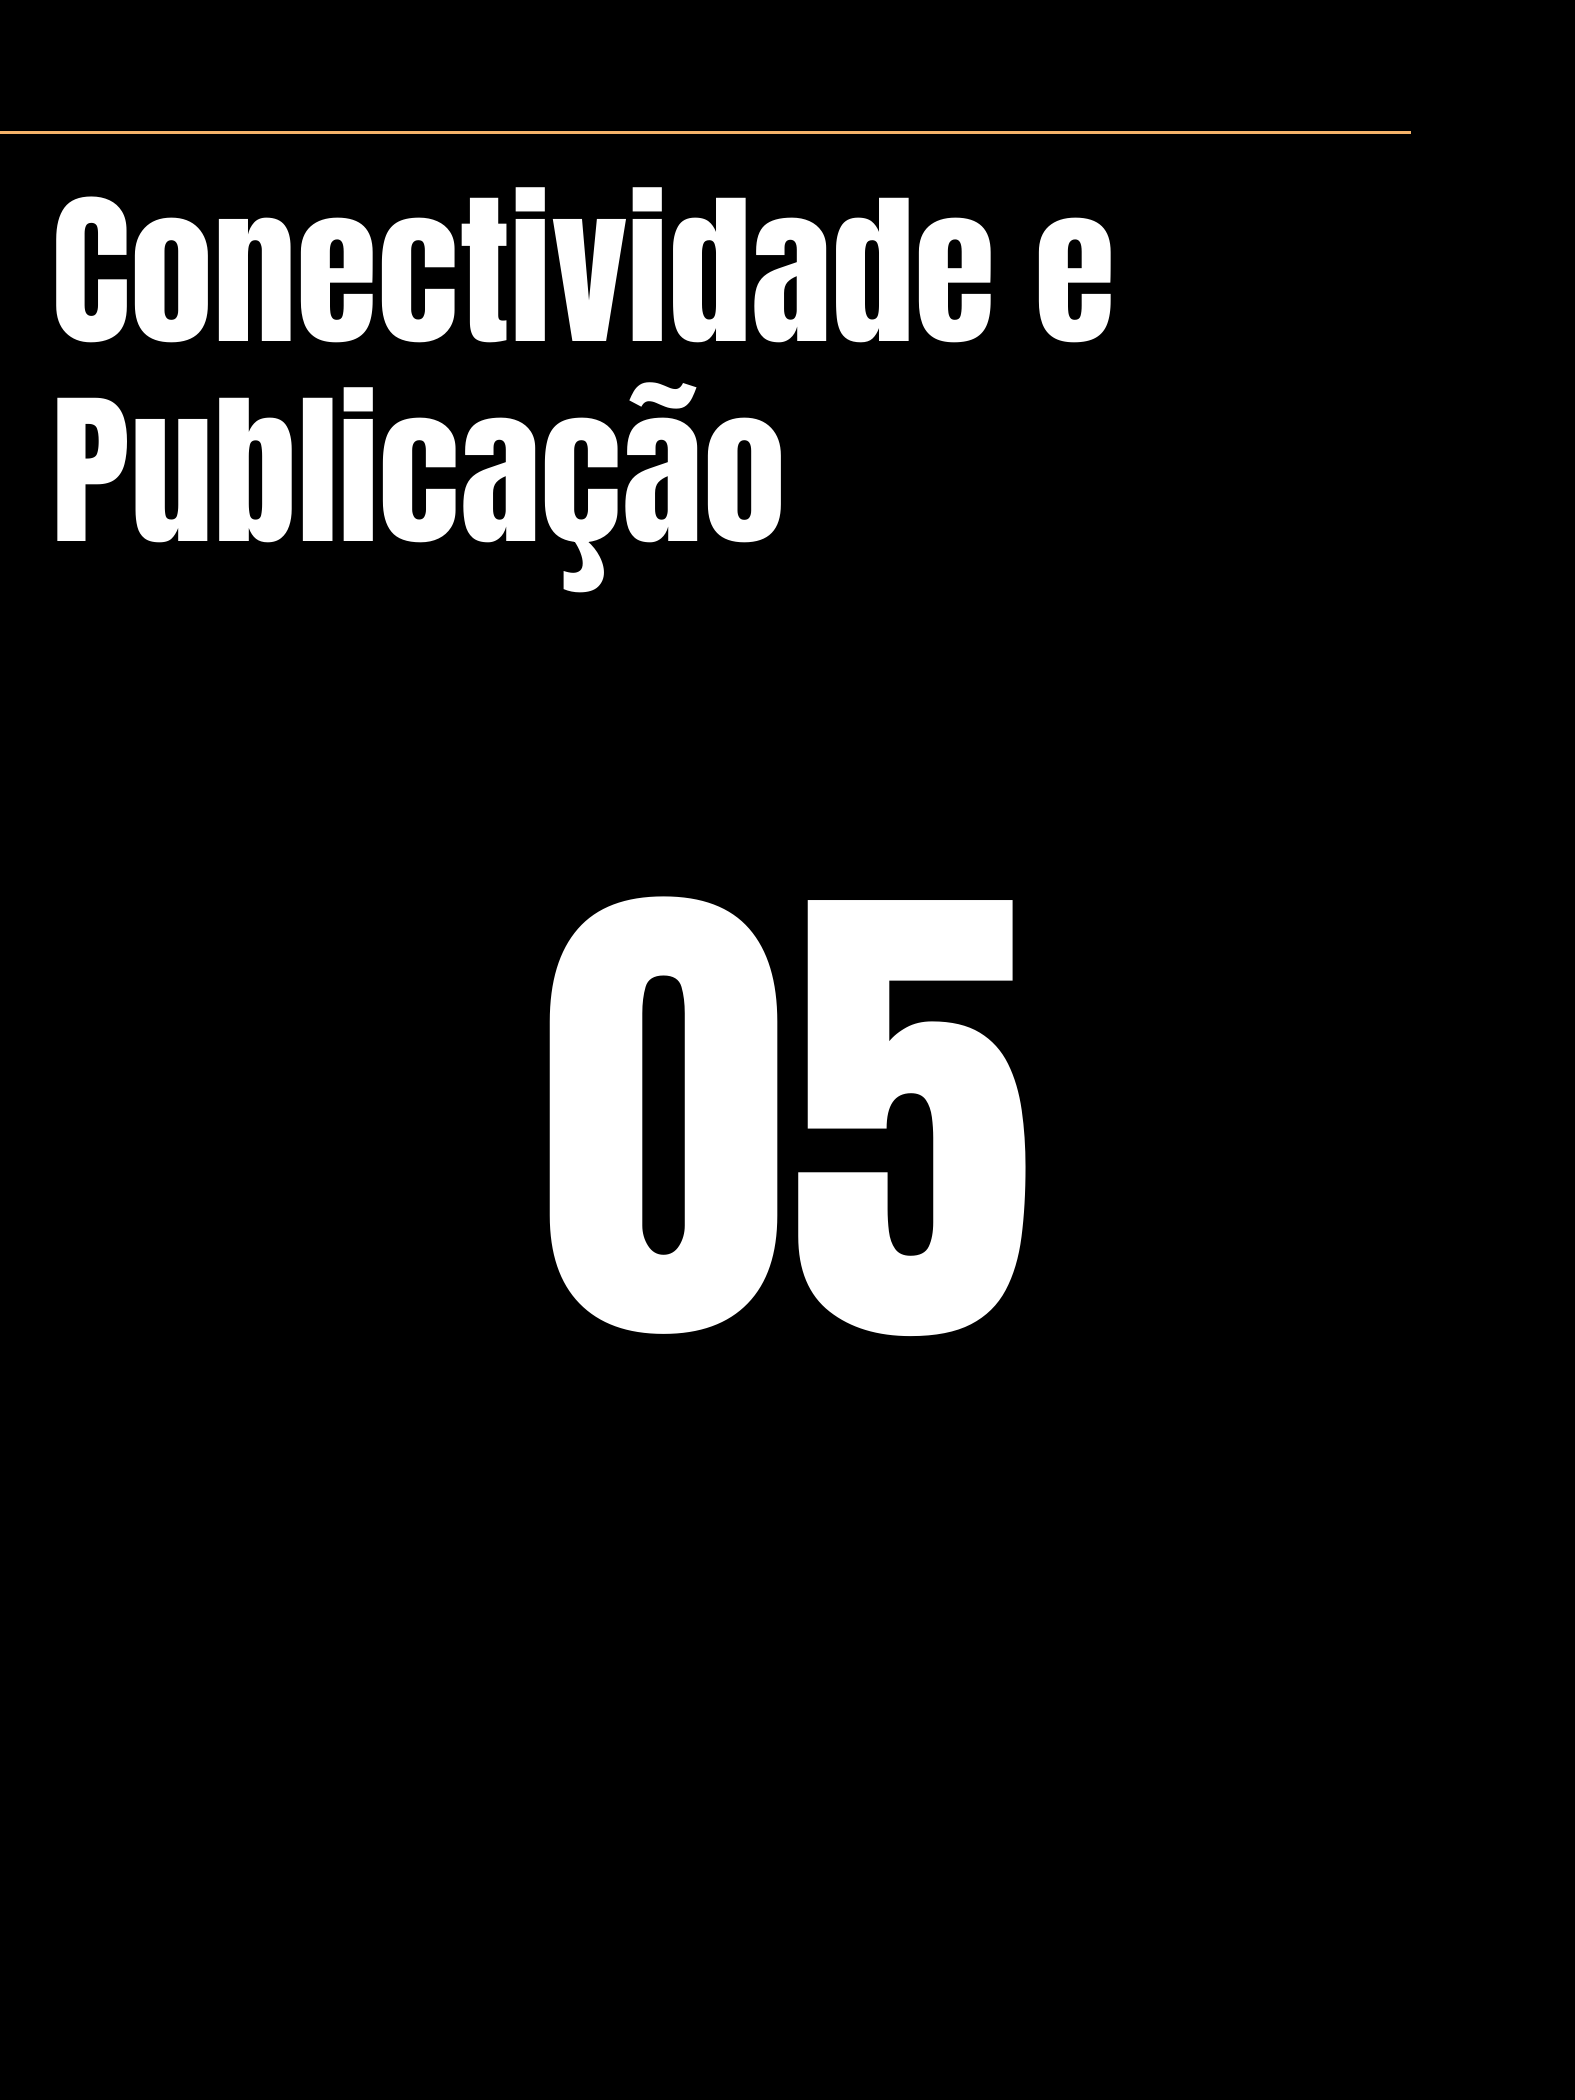

Conectividade e Publicação
05
By Felipe Maciel Scalco
33